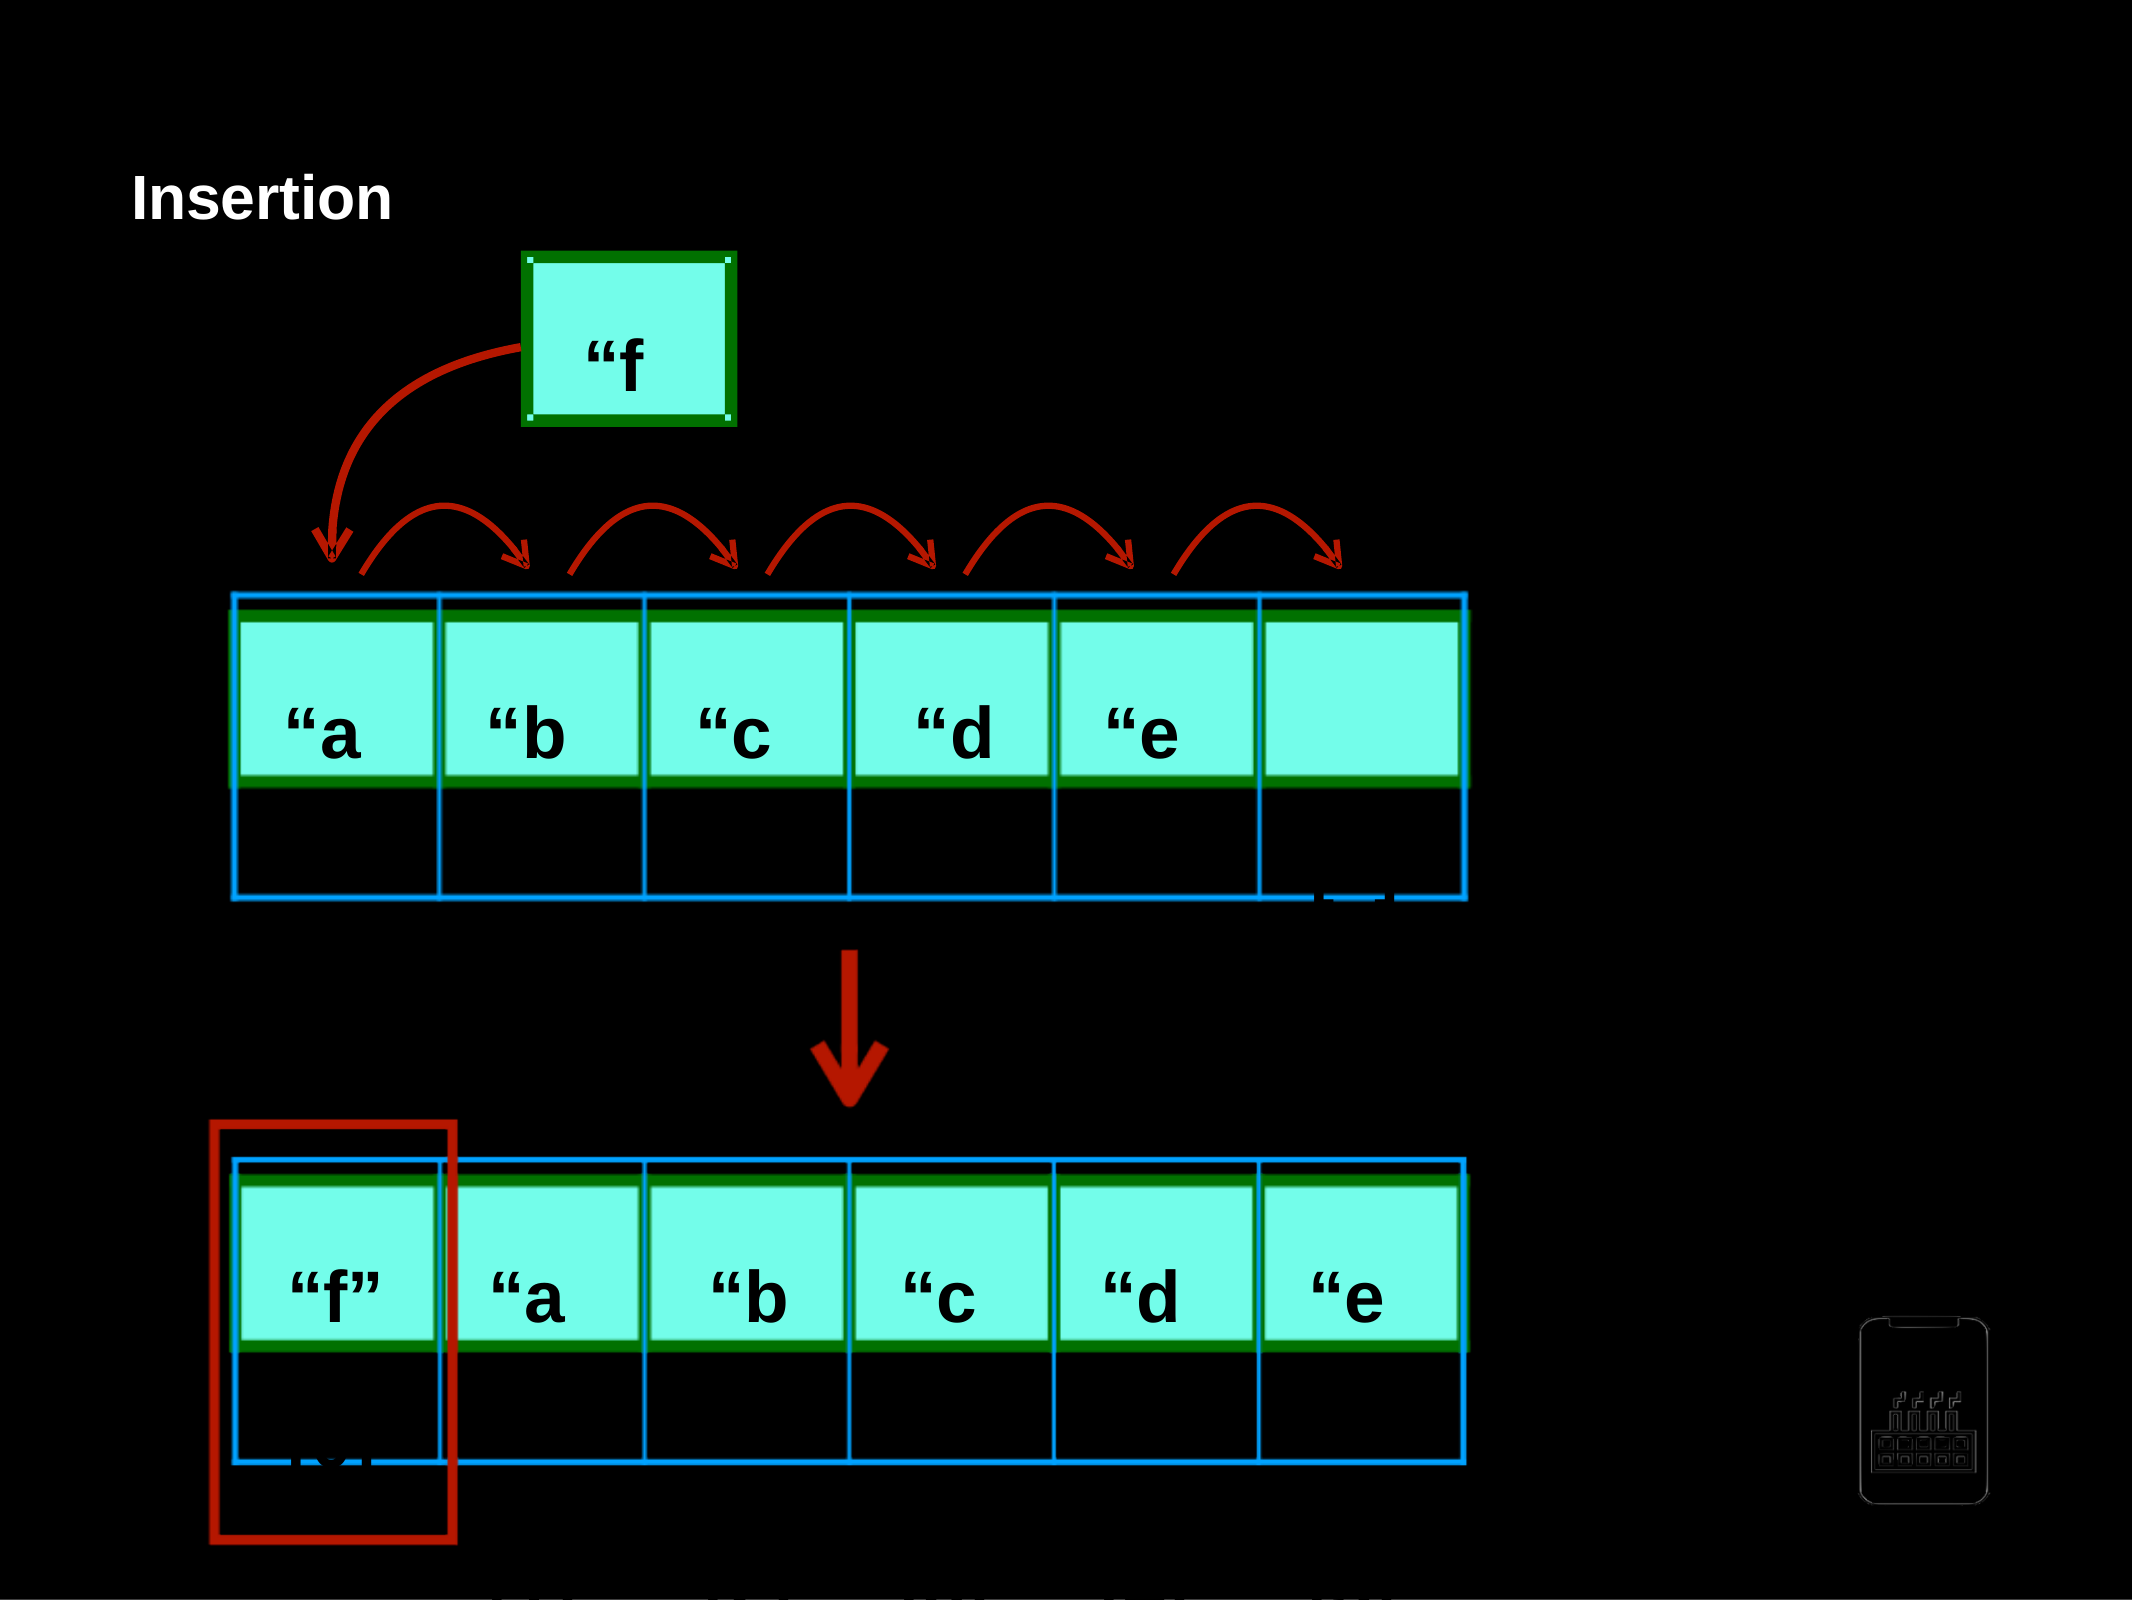

Insertion

“f”

“a” [0]
“b” [1]
“c” [2]
“d” [3]
“e” [4]
[5]

“f” [0]
“a” [1]
“b” [2]
“c” [3]
“d” [4]
“e” [5]

AppMillers
www.appmillers.com